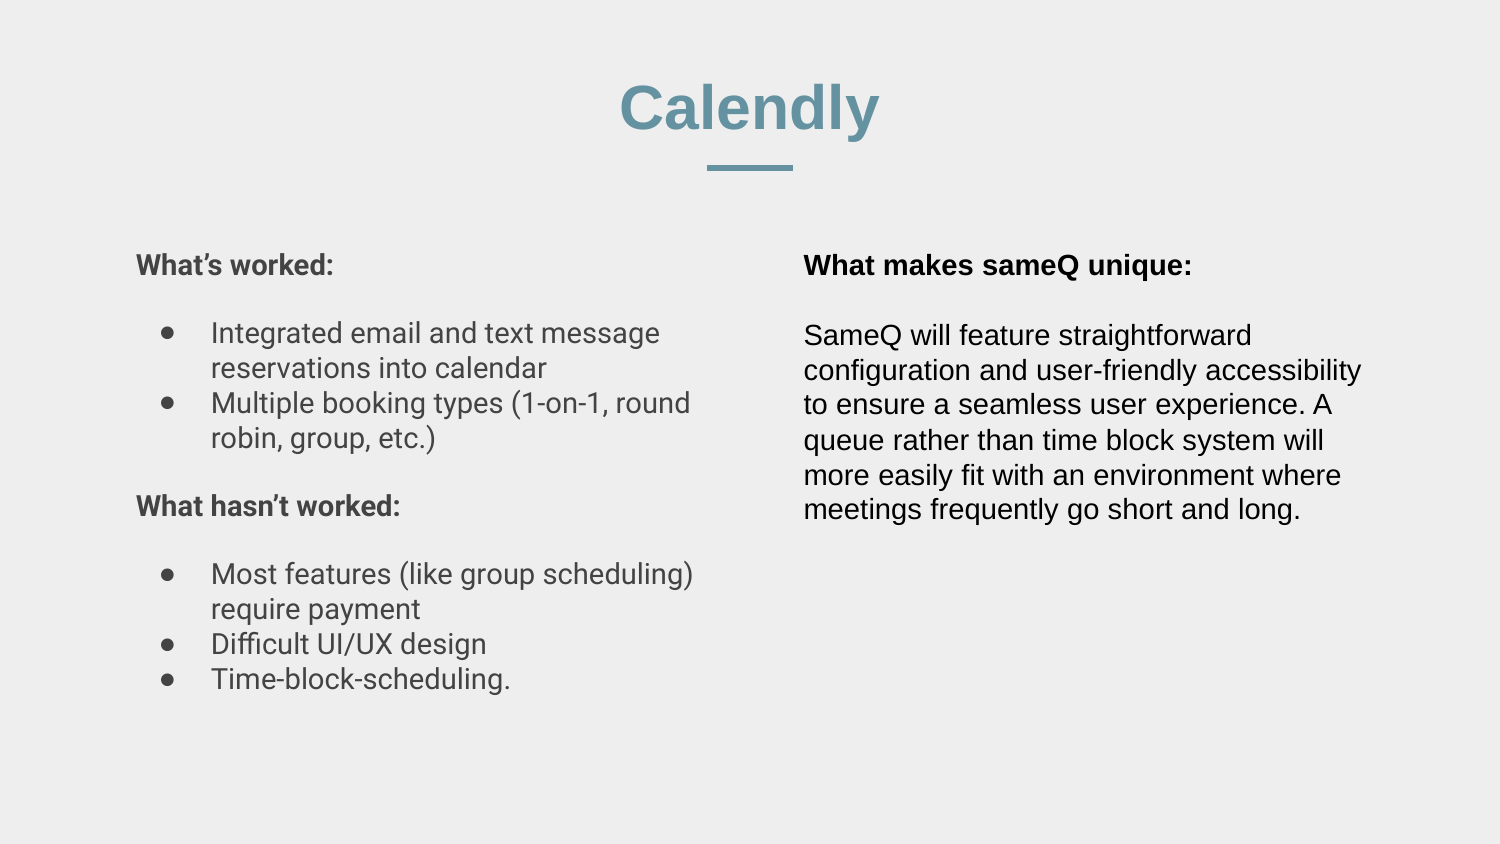

# Calendly
What’s worked:
Integrated email and text message reservations into calendar
Multiple booking types (1-on-1, round robin, group, etc.)
What hasn’t worked:
Most features (like group scheduling) require payment
Difficult UI/UX design
Time-block-scheduling.
What makes sameQ unique:

SameQ will feature straightforward configuration and user-friendly accessibility to ensure a seamless user experience. A queue rather than time block system will more easily fit with an environment where meetings frequently go short and long.